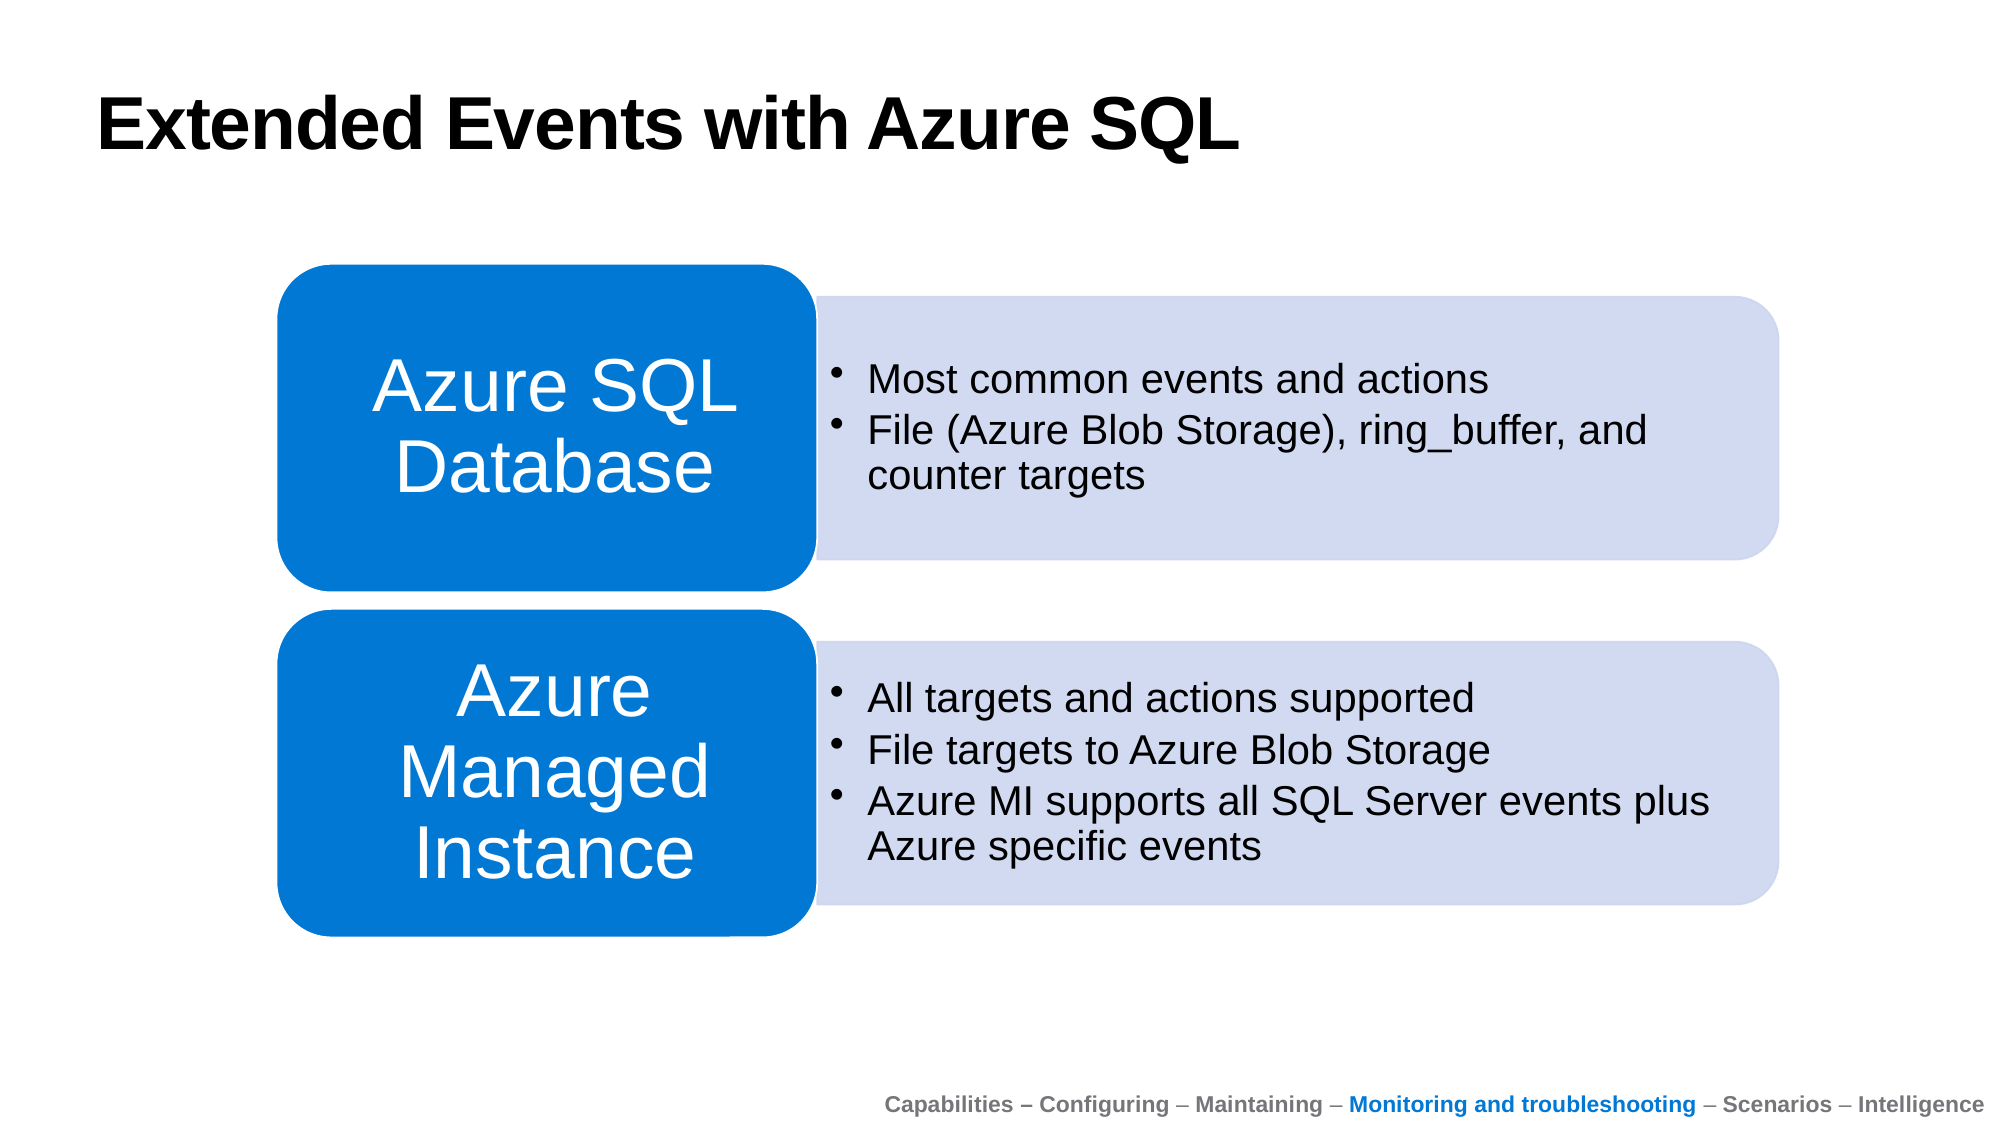

# Extended Events with Azure SQL
Most common events and actions
File (Azure Blob Storage), ring_buffer, and counter targets
Azure SQL Database
All targets and actions supported
File targets to Azure Blob Storage
Azure MI supports all SQL Server events plus Azure specific events
Azure Managed Instance
Capabilities – Configuring – Maintaining – Monitoring and troubleshooting – Scenarios – Intelligence